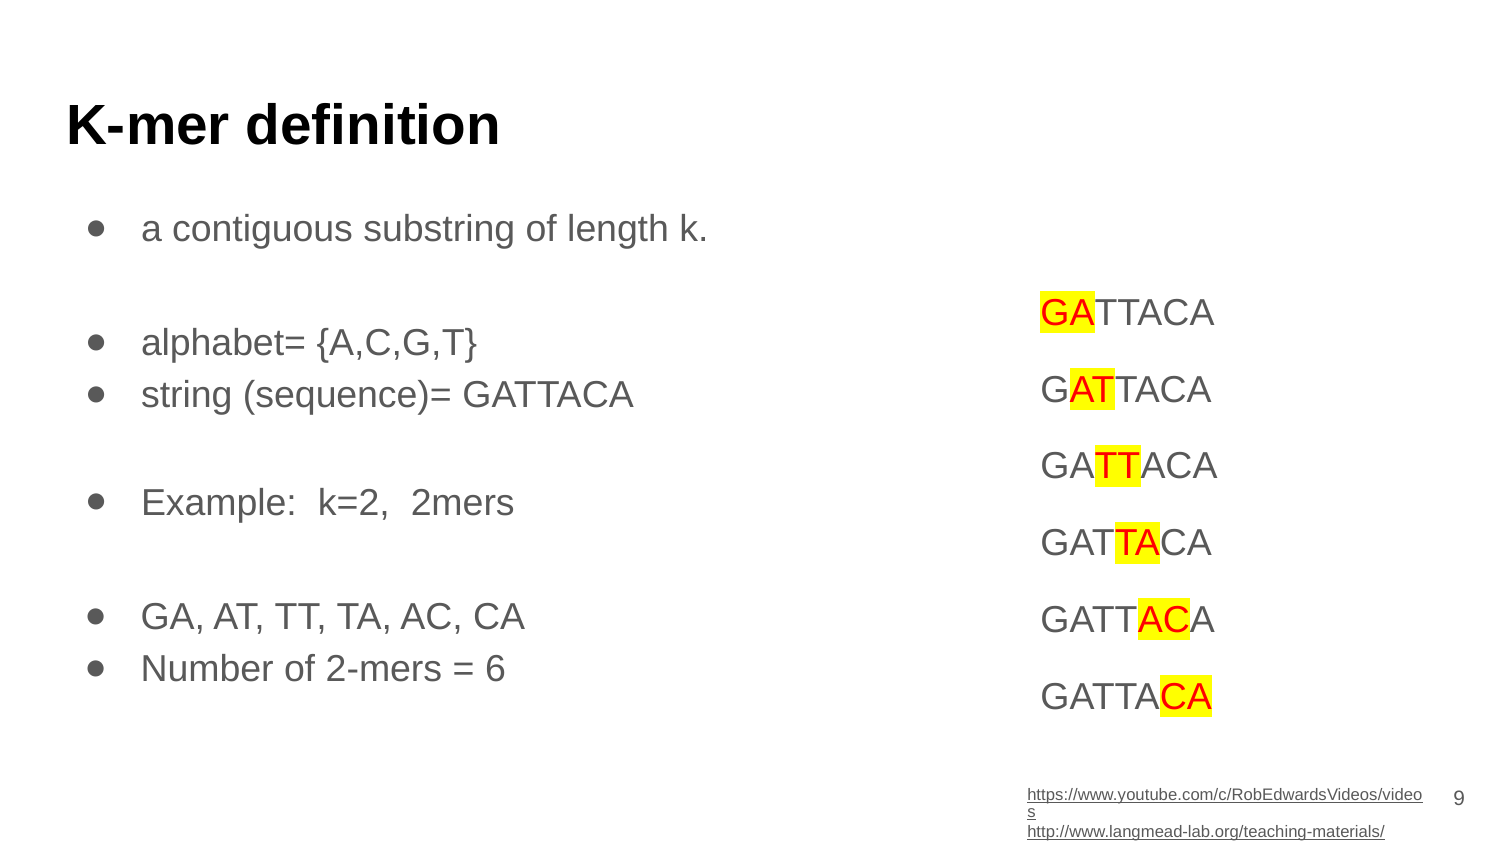

# K-mer definition
a contiguous substring of length k.

alphabet= {A,C,G,T}
string (sequence)= GATTACA

Example:  k=2,  2mers
GATTACA
GATTACA
GATTACA
GATTACA
GATTACA
GATTACA
GA, AT, TT, TA, AC, CA
Number of 2-mers = 6
9
https://www.youtube.com/c/RobEdwardsVideos/videos
http://www.langmead-lab.org/teaching-materials/